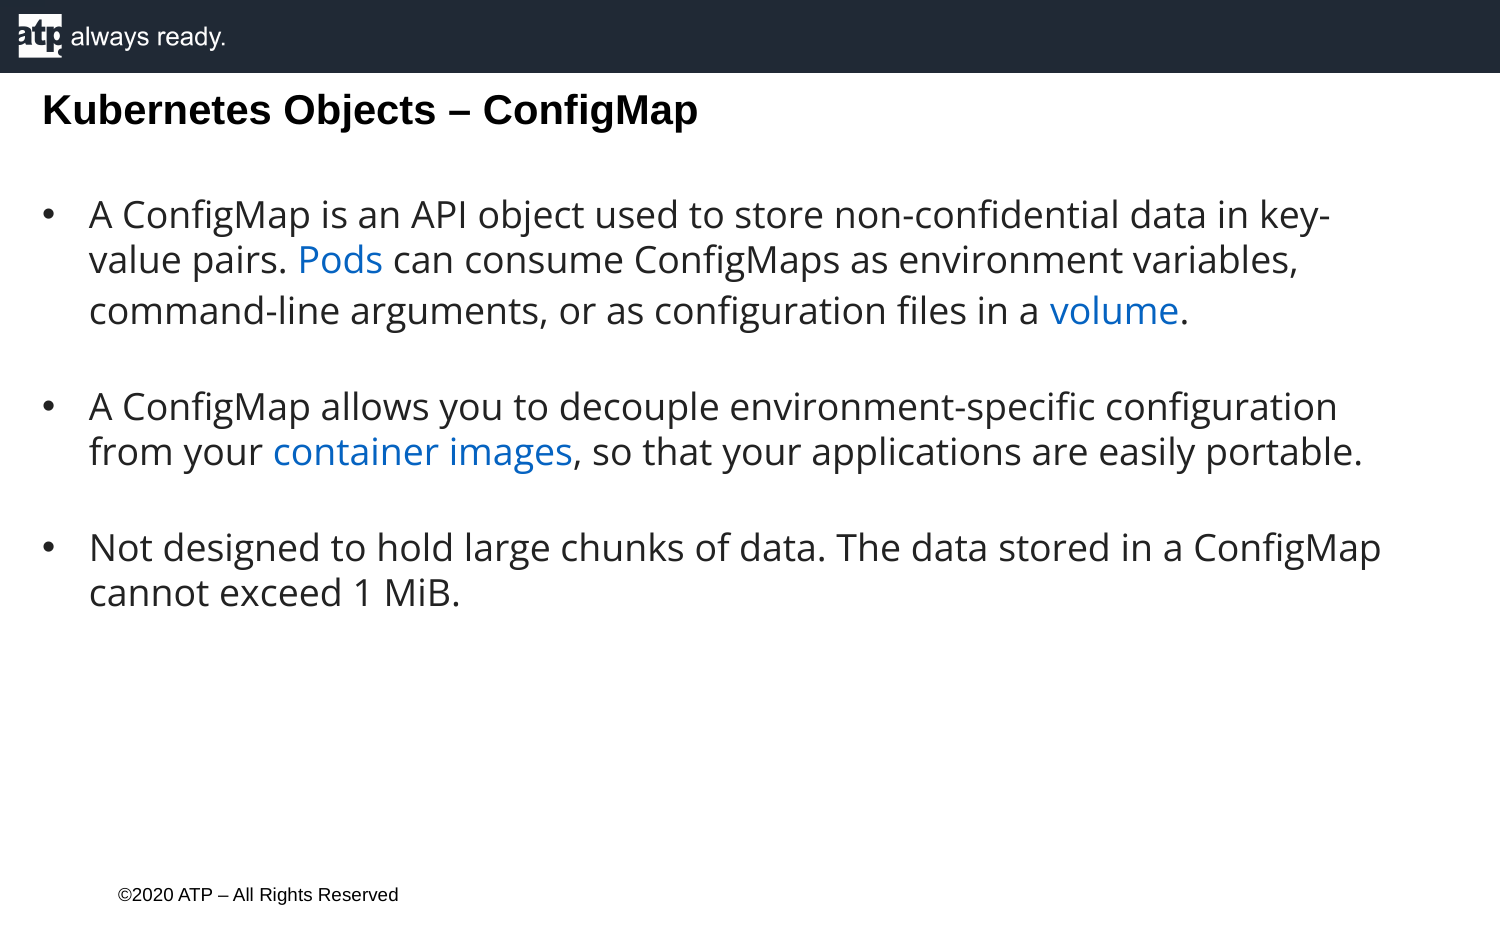

Kubernetes Objects – ConfigMap
A ConfigMap is an API object used to store non-confidential data in key-value pairs. Pods can consume ConfigMaps as environment variables, command-line arguments, or as configuration files in a volume.

A ConfigMap allows you to decouple environment-specific configuration from your container images, so that your applications are easily portable.

Not designed to hold large chunks of data. The data stored in a ConfigMap cannot exceed 1 MiB.

©2020 ATP – All Rights Reserved